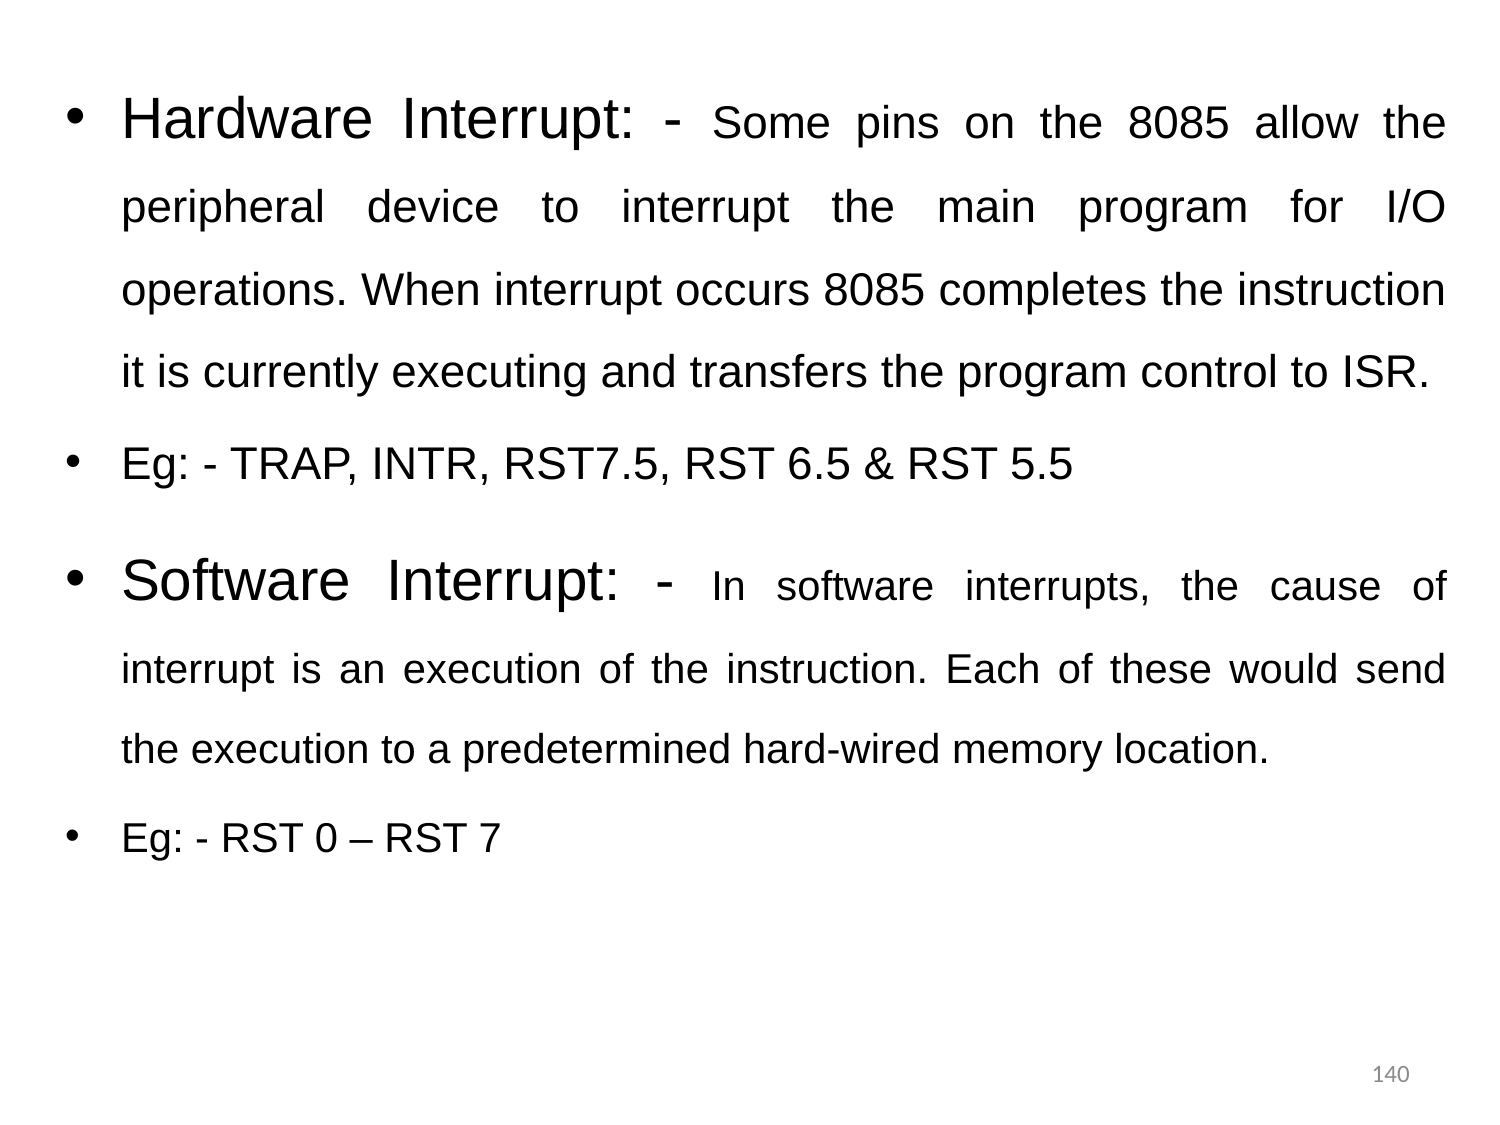

Hardware Interrupt: - Some pins on the 8085 allow the peripheral device to interrupt the main program for I/O operations. When interrupt occurs 8085 completes the instruction it is currently executing and transfers the program control to ISR.
Eg: - TRAP, INTR, RST7.5, RST 6.5 & RST 5.5
Software Interrupt: - In software interrupts, the cause of interrupt is an execution of the instruction. Each of these would send the execution to a predetermined hard-wired memory location.
Eg: - RST 0 – RST 7

140